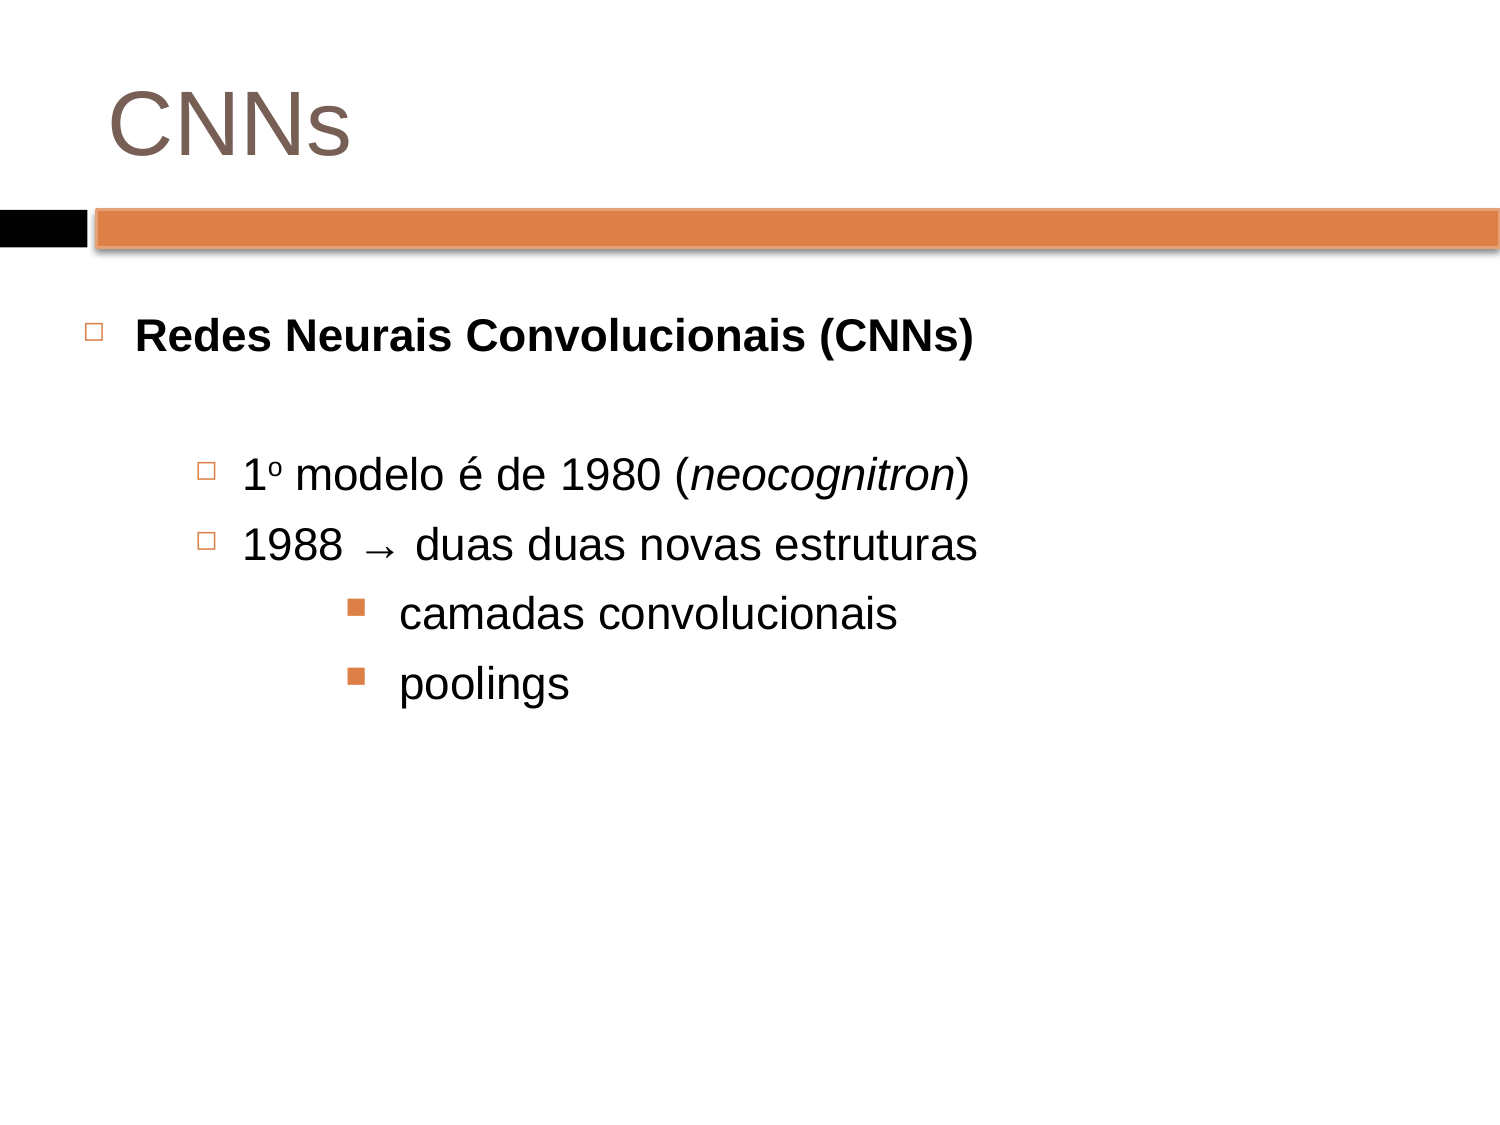

# CNNs
Redes Neurais Convolucionais (CNNs)

1o modelo é de 1980 (neocognitron)
1988 → duas duas novas estruturas
camadas convolucionais
poolings
43